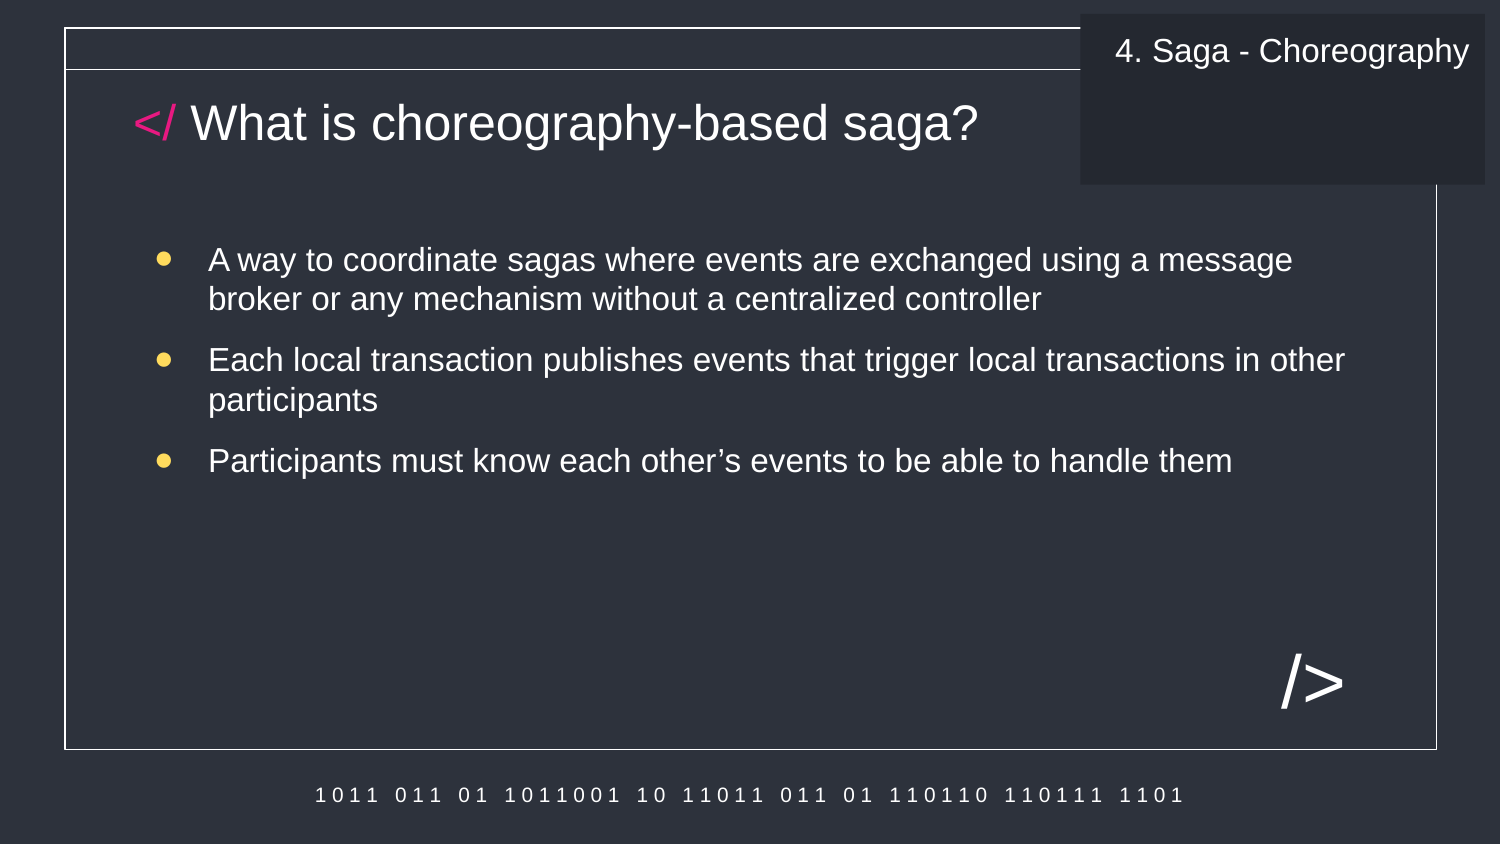

4. Saga - Choreography
# </ What is choreography-based saga?
A way to coordinate sagas where events are exchanged using a message broker or any mechanism without a centralized controller
Each local transaction publishes events that trigger local transactions in other participants
Participants must know each other’s events to be able to handle them
/>